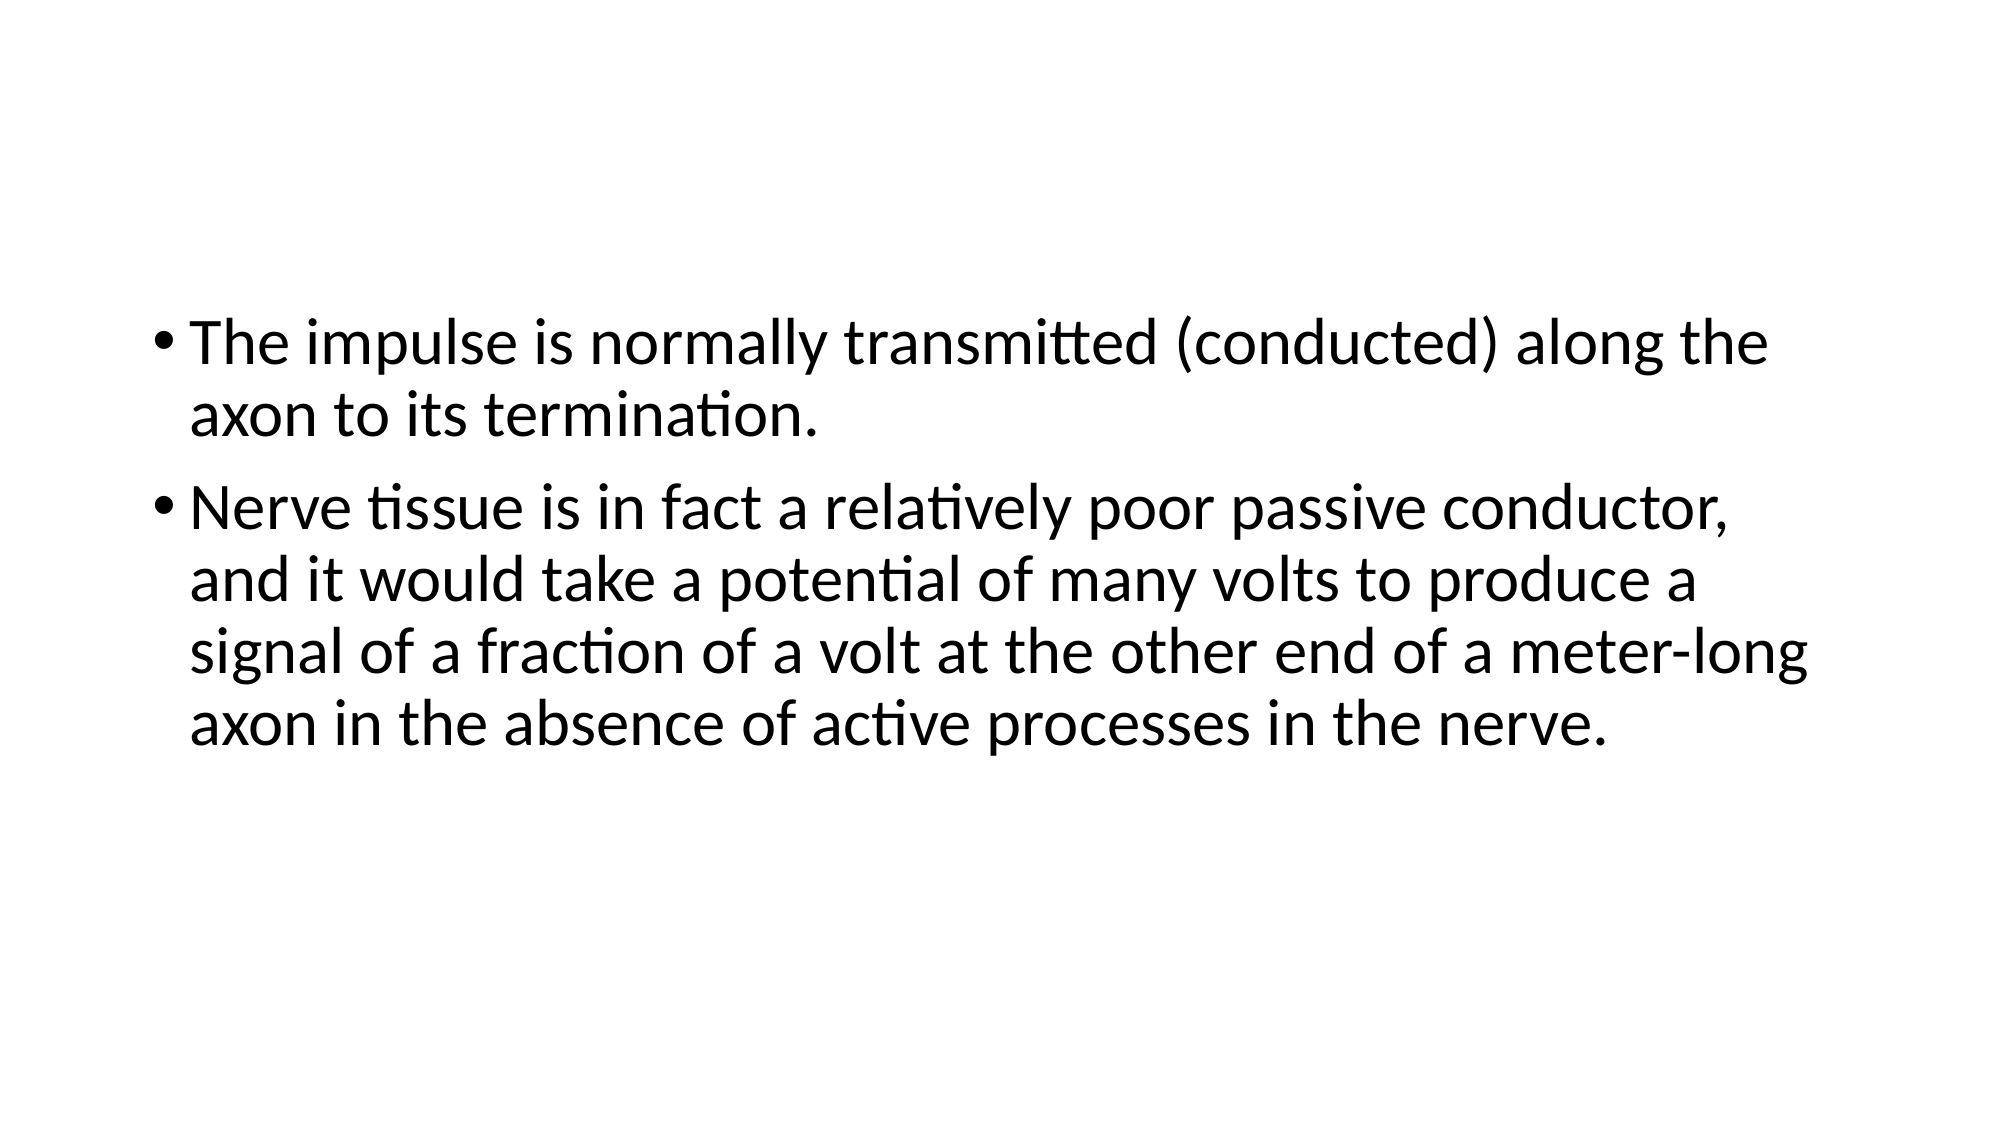

#
The impulse is normally transmitted (conducted) along the axon to its termination.
Nerve tissue is in fact a relatively poor passive conductor, and it would take a potential of many volts to produce a signal of a fraction of a volt at the other end of a meter-long axon in the absence of active processes in the nerve.